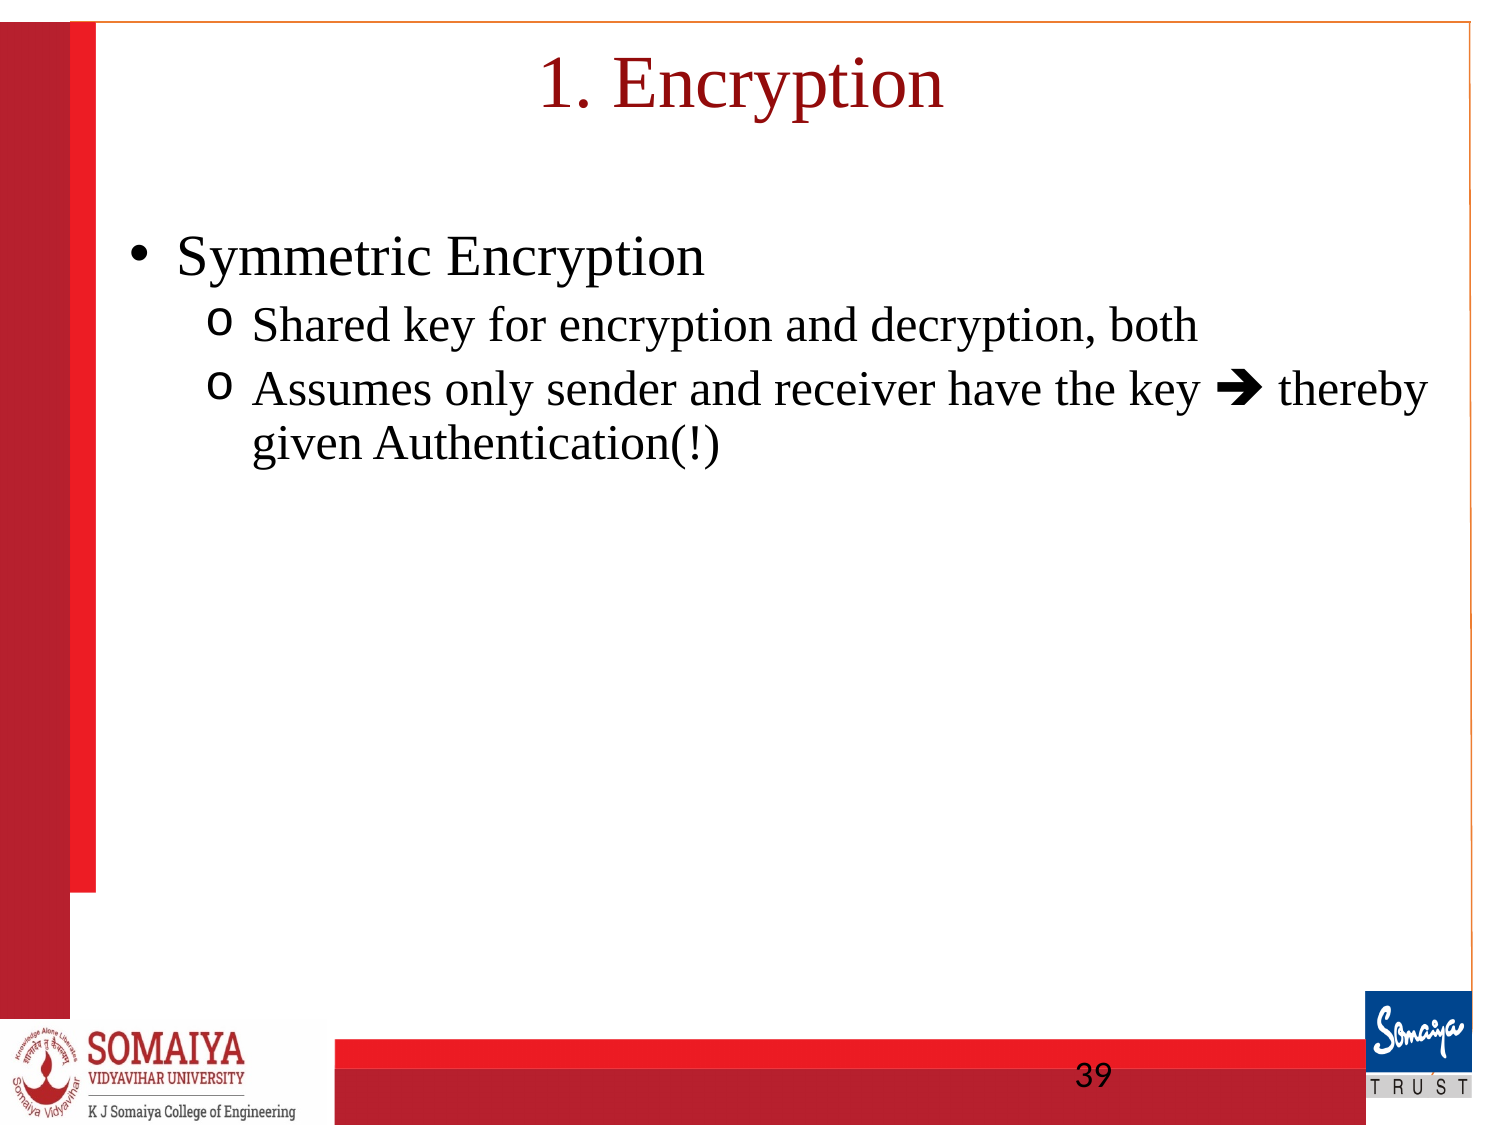

# 1. Encryption
Symmetric Encryption
Shared key for encryption and decryption, both
Assumes only sender and receiver have the key 🡺 thereby given Authentication(!)
39